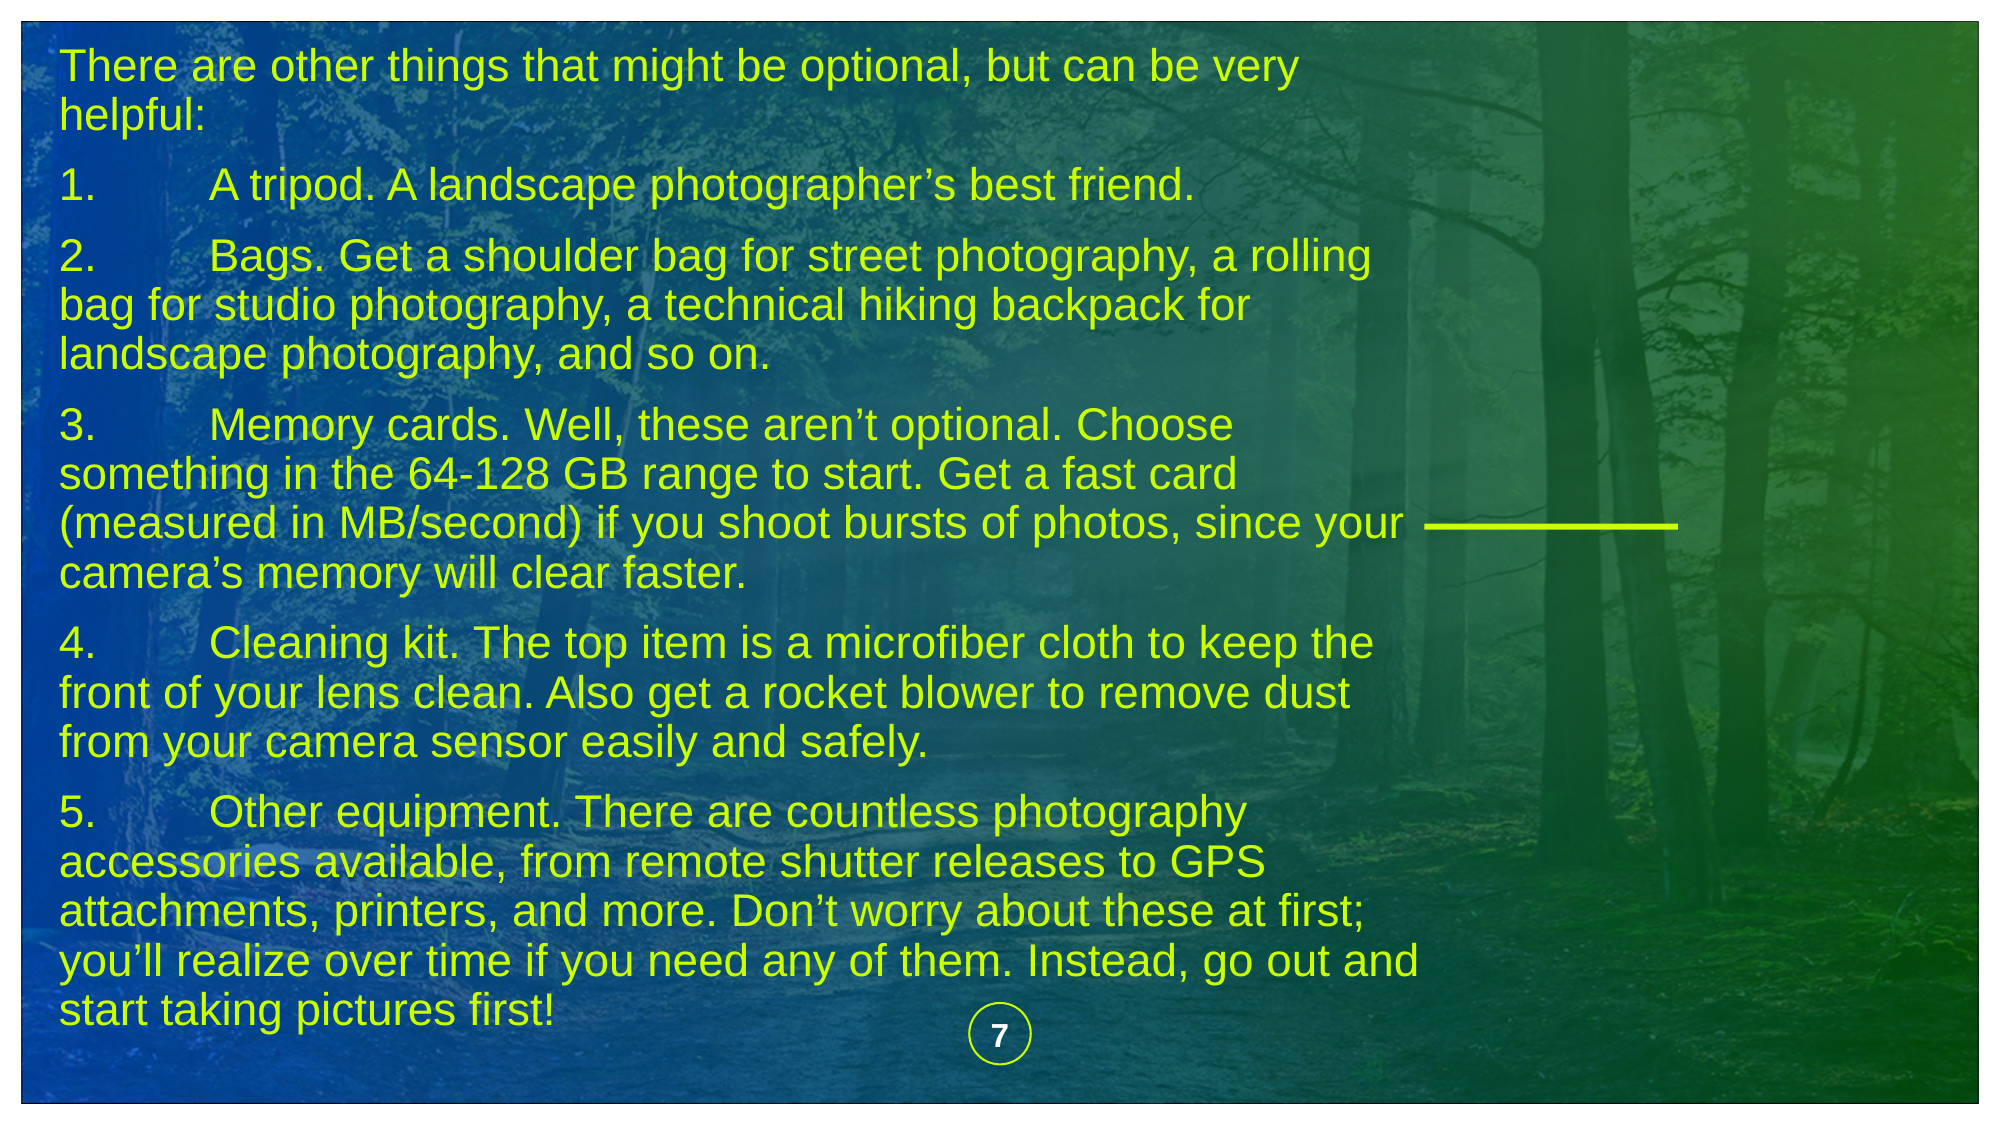

There are other things that might be optional, but can be very helpful:
1.	A tripod. A landscape photographer’s best friend.
2.	Bags. Get a shoulder bag for street photography, a rolling bag for studio photography, a technical hiking backpack for landscape photography, and so on.
3.	Memory cards. Well, these aren’t optional. Choose something in the 64-128 GB range to start. Get a fast card (measured in MB/second) if you shoot bursts of photos, since your camera’s memory will clear faster.
4.	Cleaning kit. The top item is a microfiber cloth to keep the front of your lens clean. Also get a rocket blower to remove dust from your camera sensor easily and safely.
5.	Other equipment. There are countless photography accessories available, from remote shutter releases to GPS attachments, printers, and more. Don’t worry about these at first; you’ll realize over time if you need any of them. Instead, go out and start taking pictures first!

7